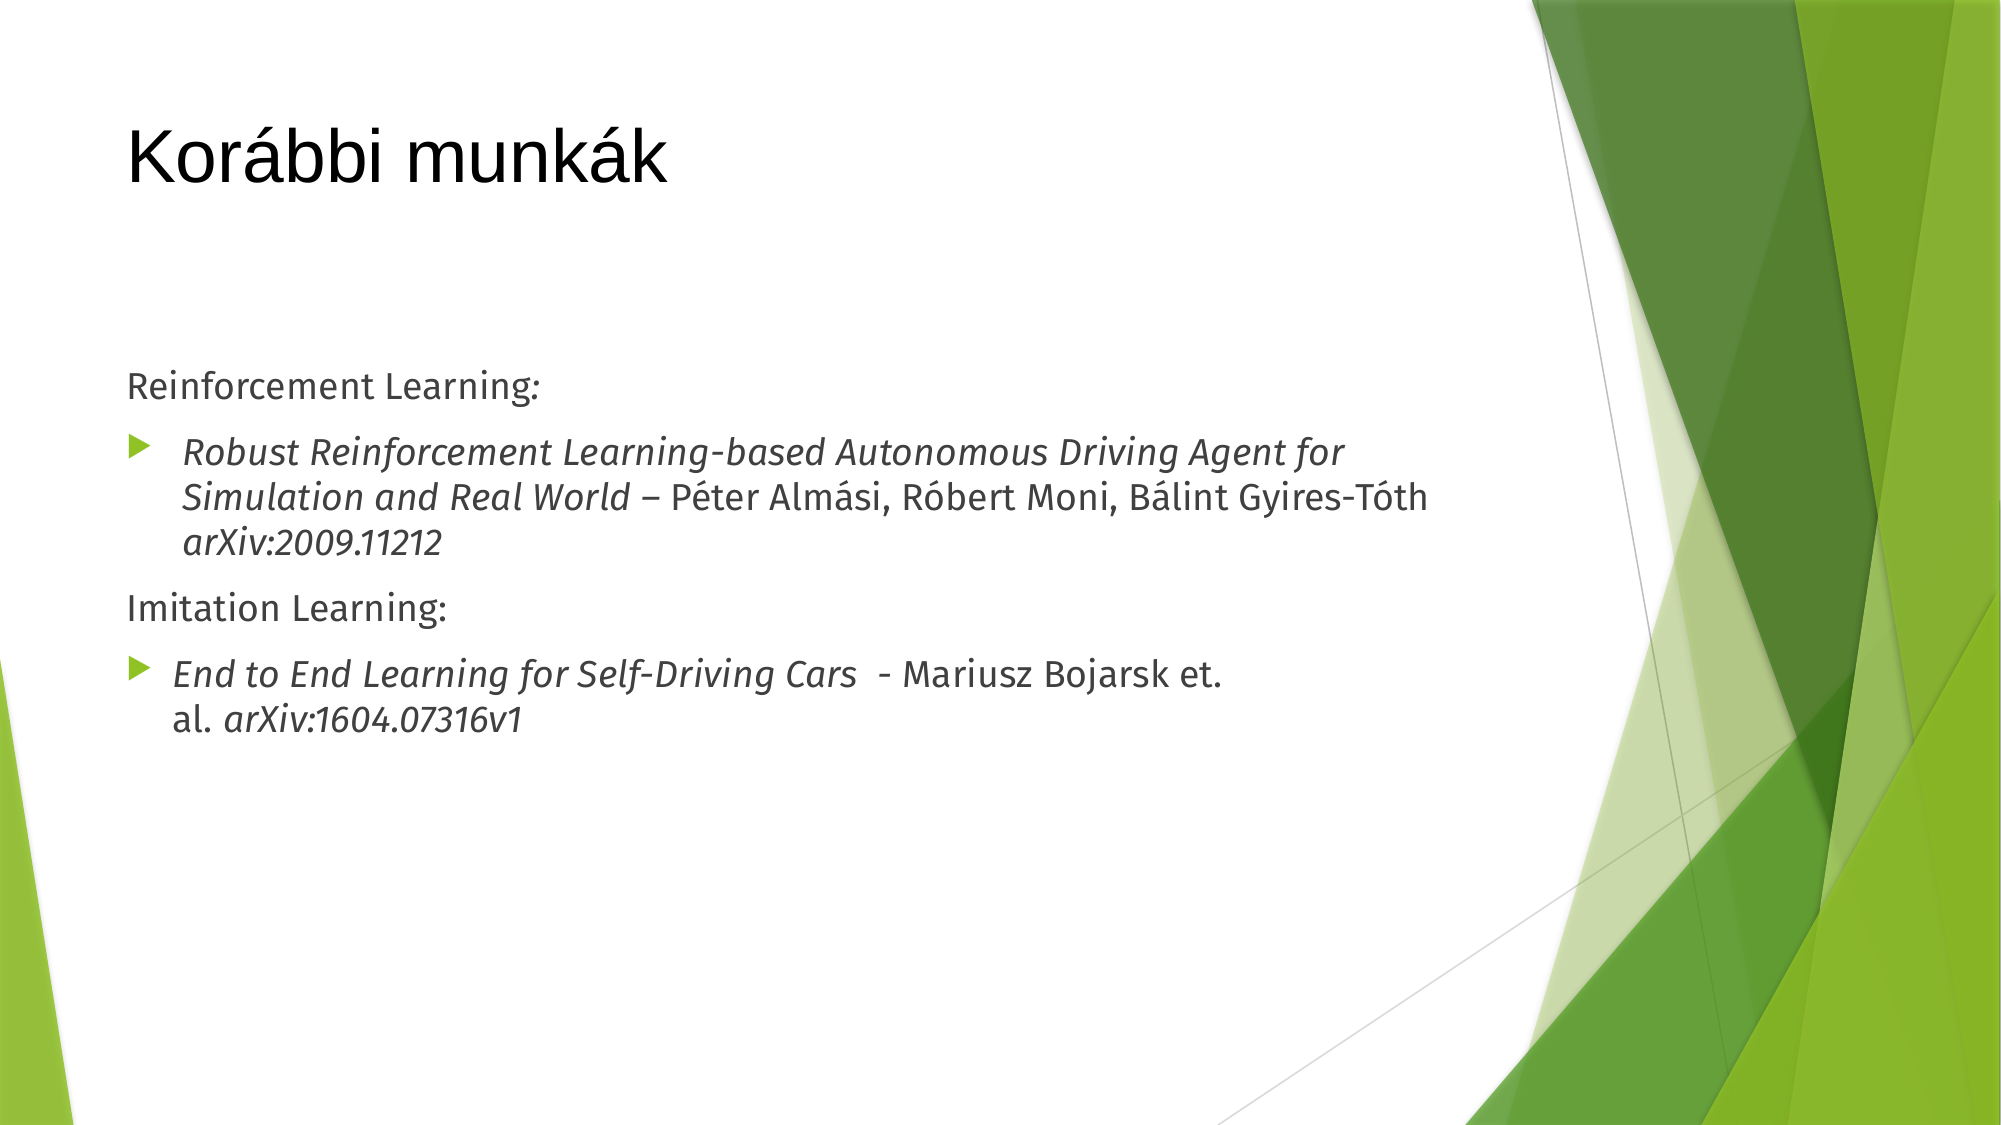

# Korábbi munkák
Reinforcement Learning:
Robust Reinforcement Learning-based Autonomous Driving Agent for Simulation and Real World – Péter Almási, Róbert Moni, Bálint Gyires-Tóth arXiv:2009.11212
Imitation Learning:
End to End Learning for Self-Driving Cars  - Mariusz Bojarsk et. al. arXiv:1604.07316v1